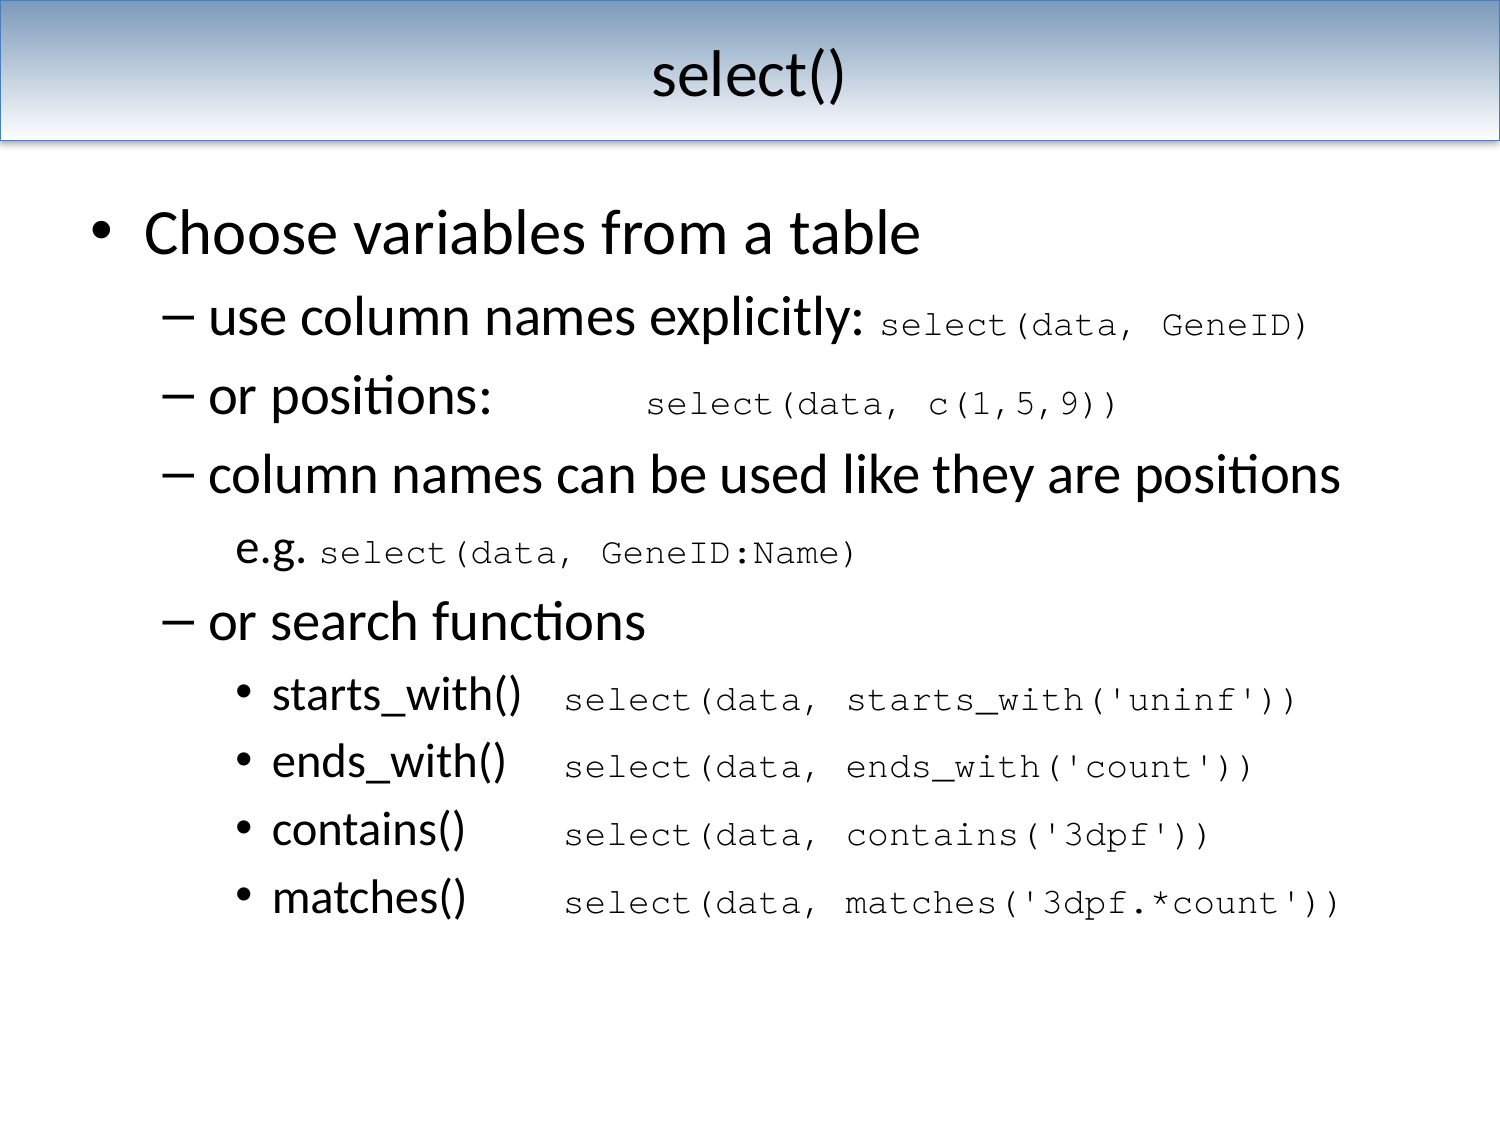

# select()
Choose variables from a table
use column names explicitly: select(data, GeneID)
or positions: 		select(data, c(1,5,9))
column names can be used like they are positions
e.g. select(data, GeneID:Name)
or search functions
starts_with()		select(data, starts_with('uninf'))
ends_with()		select(data, ends_with('count'))
contains()		select(data, contains('3dpf'))
matches()		select(data, matches('3dpf.*count'))